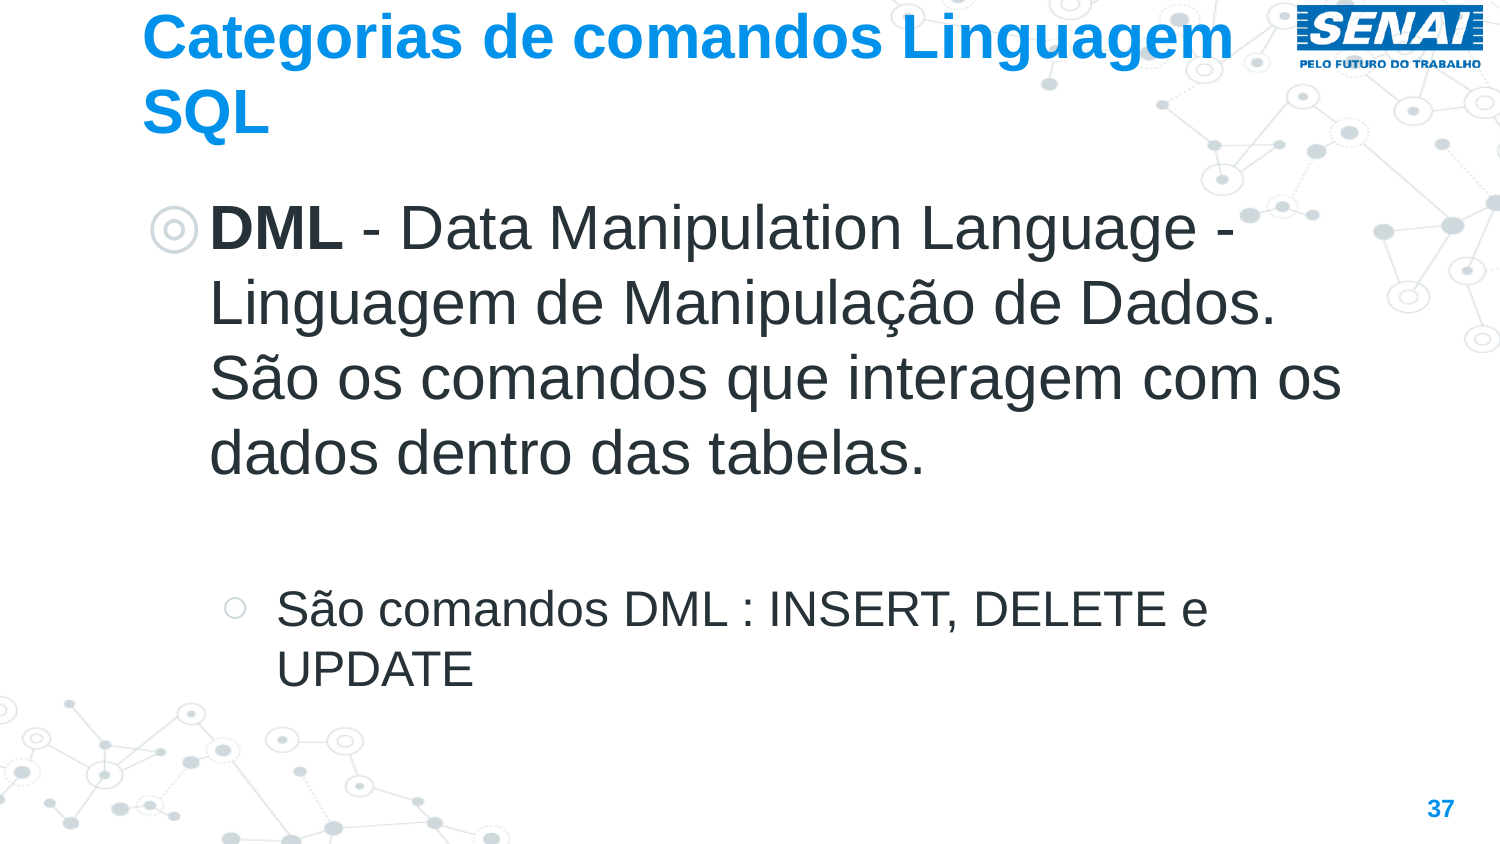

# Categorias de comandos Linguagem SQL
DML - Data Manipulation Language - Linguagem de Manipulação de Dados.
São os comandos que interagem com os dados dentro das tabelas.

São comandos DML : INSERT, DELETE e UPDATE

37